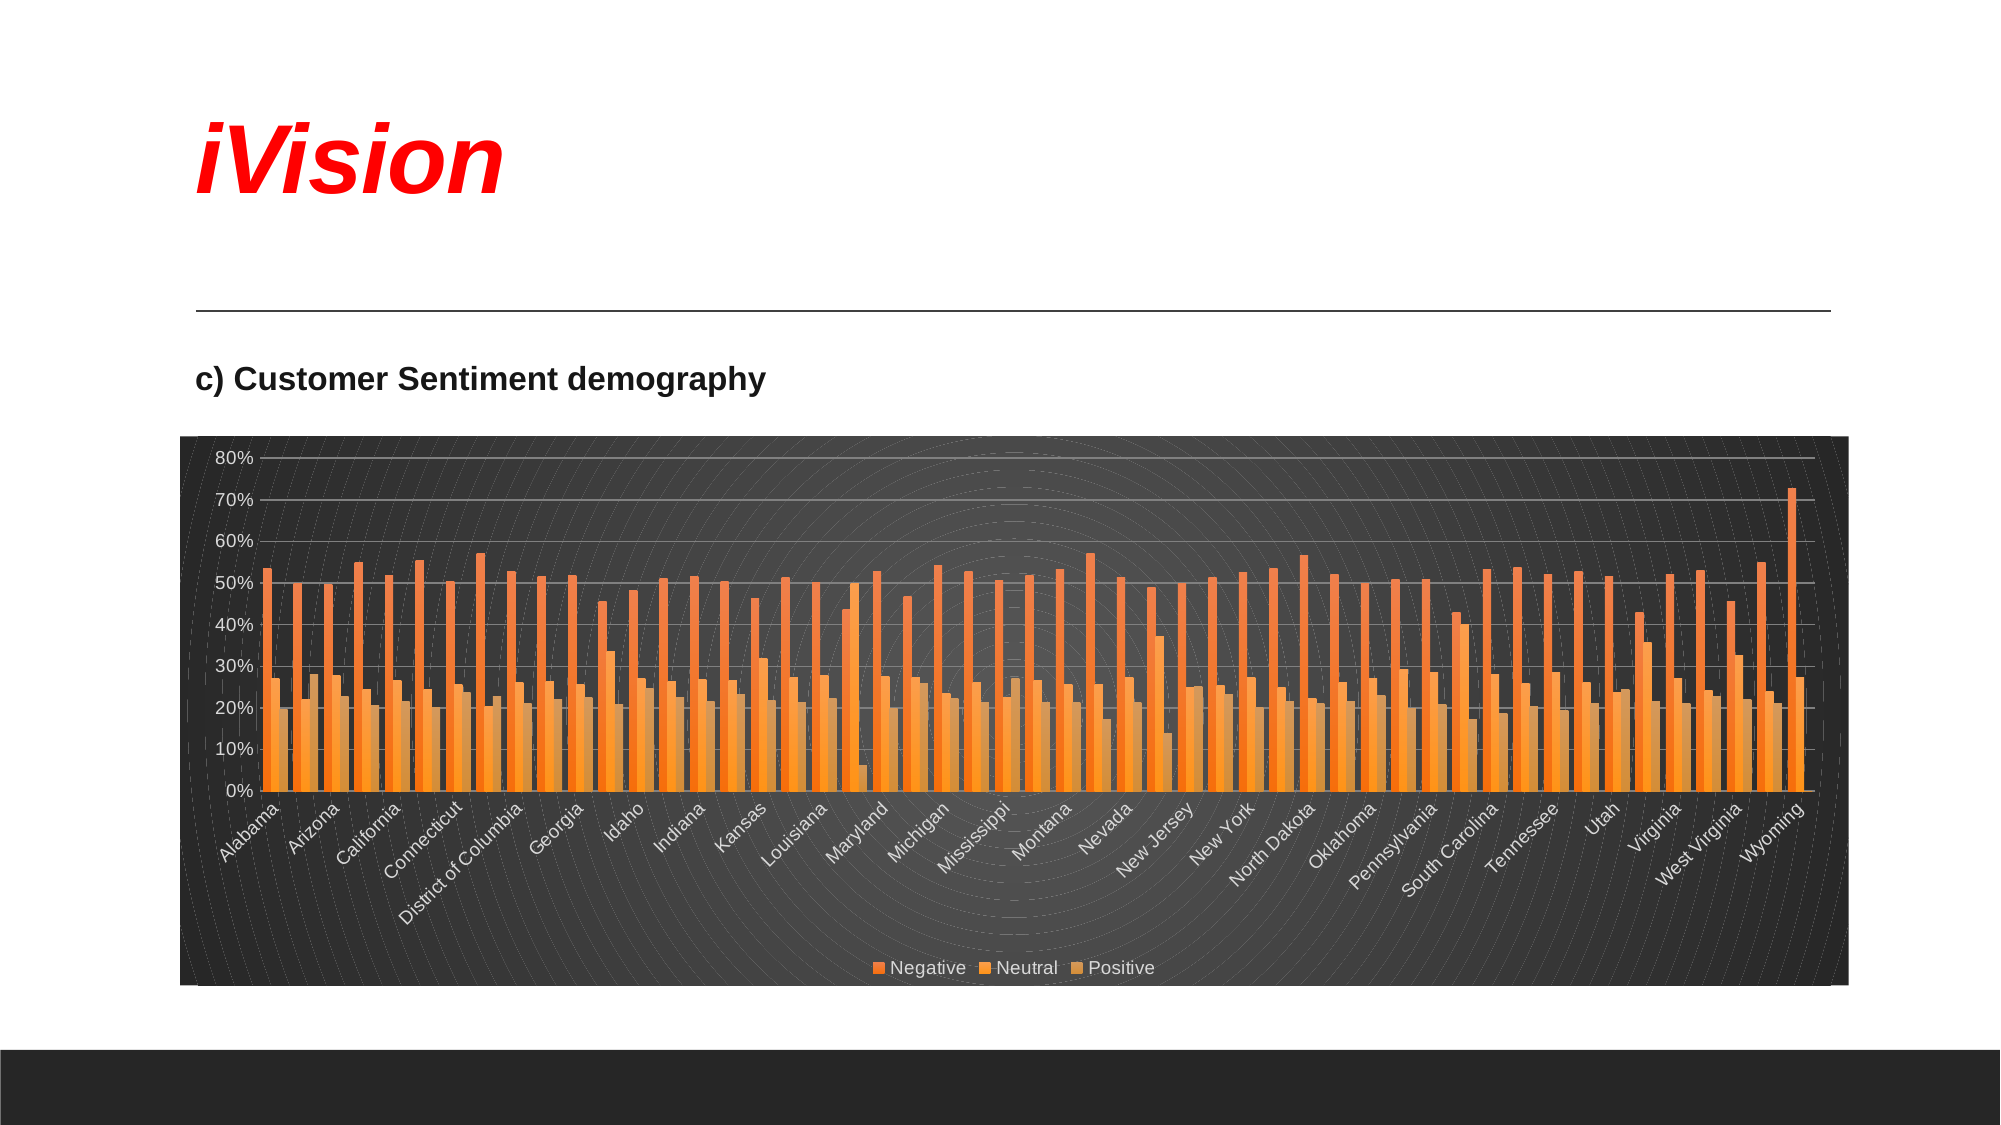

# iVision
c) Customer Sentiment demography

### Chart

| Category | Negative | Neutral | Positive |
|---|---|---|---|
| Alabama | 0.5338753387533876 | 0.27100271002710025 | 0.1951219512195122 |
| Alaska | 0.5 | 0.2191780821917808 | 0.2808219178082192 |
| Arizona | 0.4966078697421981 | 0.276797829036635 | 0.2265943012211669 |
| Arkansas | 0.5490196078431373 | 0.24509803921568626 | 0.20588235294117646 |
| California | 0.5191407325805564 | 0.26521619388598183 | 0.21564307353346185 |
| Colorado | 0.5539083557951483 | 0.24393530997304583 | 0.20215633423180593 |
| Connecticut | 0.5049019607843137 | 0.25735294117647056 | 0.23774509803921567 |
| Delaware | 0.5703125 | 0.203125 | 0.2265625 |
| District of Columbia | 0.527027027027027 | 0.26126126126126126 | 0.21171171171171171 |
| Florida | 0.5155257586450247 | 0.2646436132674665 | 0.21983062808750883 |
| Georgia | 0.5183585313174947 | 0.2570194384449244 | 0.22462203023758098 |
| Hawaii | 0.4563758389261745 | 0.33557046979865773 | 0.2080536912751678 |
| Idaho | 0.4827586206896552 | 0.27011494252873564 | 0.2471264367816092 |
| Illinois | 0.5117924528301887 | 0.26297169811320753 | 0.22523584905660377 |
| Indiana | 0.5149456521739131 | 0.26902173913043476 | 0.21603260869565216 |
| Iowa | 0.5027322404371585 | 0.2650273224043716 | 0.23224043715846995 |
| Kansas | 0.4625267665952891 | 0.31905781584582443 | 0.21841541755888652 |
| Kentucky | 0.51338199513382 | 0.2725060827250608 | 0.2141119221411192 |
| Louisiana | 0.5007974481658692 | 0.27751196172248804 | 0.22169059011164274 |
| Maine | 0.4375 | 0.5 | 0.0625 |
| Maryland | 0.5277108433734939 | 0.2746987951807229 | 0.19759036144578312 |
| Massachusetts | 0.4685598377281947 | 0.2738336713995943 | 0.25760649087221094 |
| Michigan | 0.5424836601307189 | 0.23529411764705882 | 0.2222222222222222 |
| Minnesota | 0.526685393258427 | 0.2612359550561798 | 0.21207865168539325 |
| Mississippi | 0.5056179775280899 | 0.2247191011235955 | 0.2696629213483146 |
| Missouri | 0.5190615835777126 | 0.2668621700879765 | 0.21407624633431085 |
| Montana | 0.5319148936170213 | 0.2553191489361702 | 0.2127659574468085 |
| Nebraska | 0.5720164609053497 | 0.2551440329218107 | 0.1728395061728395 |
| Nevada | 0.514161220043573 | 0.27233115468409586 | 0.21350762527233116 |
| New Hampshire | 0.49019607843137253 | 0.37254901960784315 | 0.13725490196078433 |
| New Jersey | 0.49842271293375395 | 0.24921135646687698 | 0.25236593059936907 |
| New Mexico | 0.5141509433962265 | 0.25471698113207547 | 0.23113207547169812 |
| New York | 0.5263157894736842 | 0.2726763717805151 | 0.20100783874580067 |
| North Carolina | 0.5359477124183006 | 0.24836601307189543 | 0.21568627450980393 |
| North Dakota | 0.5657894736842105 | 0.2236842105263158 | 0.21052631578947367 |
| Ohio | 0.521551724137931 | 0.2620689655172414 | 0.21637931034482757 |
| Oklahoma | 0.49814126394052044 | 0.27137546468401486 | 0.23048327137546468 |
| Oregon | 0.5095785440613027 | 0.29118773946360155 | 0.19923371647509577 |
| Pennsylvania | 0.5073746312684366 | 0.28416912487708945 | 0.20845624385447395 |
| Rhode Island | 0.42857142857142855 | 0.4 | 0.17142857142857143 |
| South Carolina | 0.5333333333333333 | 0.27936507936507937 | 0.1873015873015873 |
| South Dakota | 0.5376344086021505 | 0.25806451612903225 | 0.20430107526881722 |
| Tennessee | 0.5210843373493976 | 0.286144578313253 | 0.1927710843373494 |
| Texas | 0.5274356103023516 | 0.261478163493841 | 0.2110862262038074 |
| Utah | 0.5167785234899329 | 0.23825503355704697 | 0.24496644295302014 |
| Vermont | 0.42857142857142855 | 0.35714285714285715 | 0.21428571428571427 |
| Virginia | 0.520618556701031 | 0.2697594501718213 | 0.20962199312714777 |
| Washington | 0.5294117647058824 | 0.24283559577677225 | 0.2277526395173454 |
| West Virginia | 0.45514950166112955 | 0.32558139534883723 | 0.21926910299003322 |
| Wisconsin | 0.5497076023391813 | 0.23976608187134502 | 0.21052631578947367 |
| Wyoming | 0.7272727272727273 | 0.2727272727272727 | 0.0 |